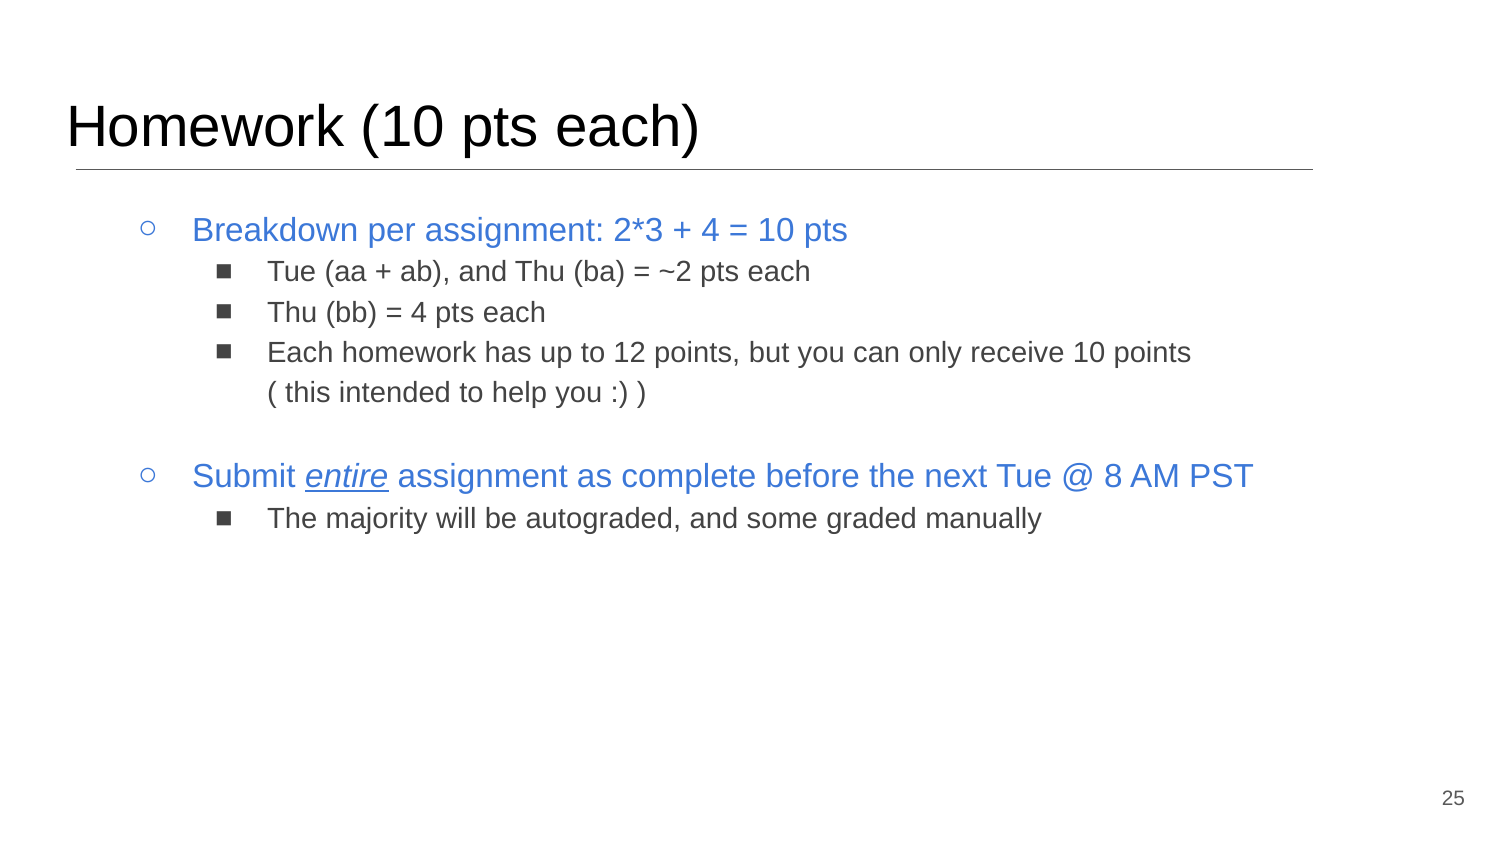

# Homework (10 pts each)

Breakdown per assignment: 2*3 + 4 = 10 pts
Tue (aa + ab), and Thu (ba) = ~2 pts each
Thu (bb) = 4 pts each
Each homework has up to 12 points, but you can only receive 10 points
( this intended to help you :) )
Submit entire assignment as complete before the next Tue @ 8 AM PST
The majority will be autograded, and some graded manually

25